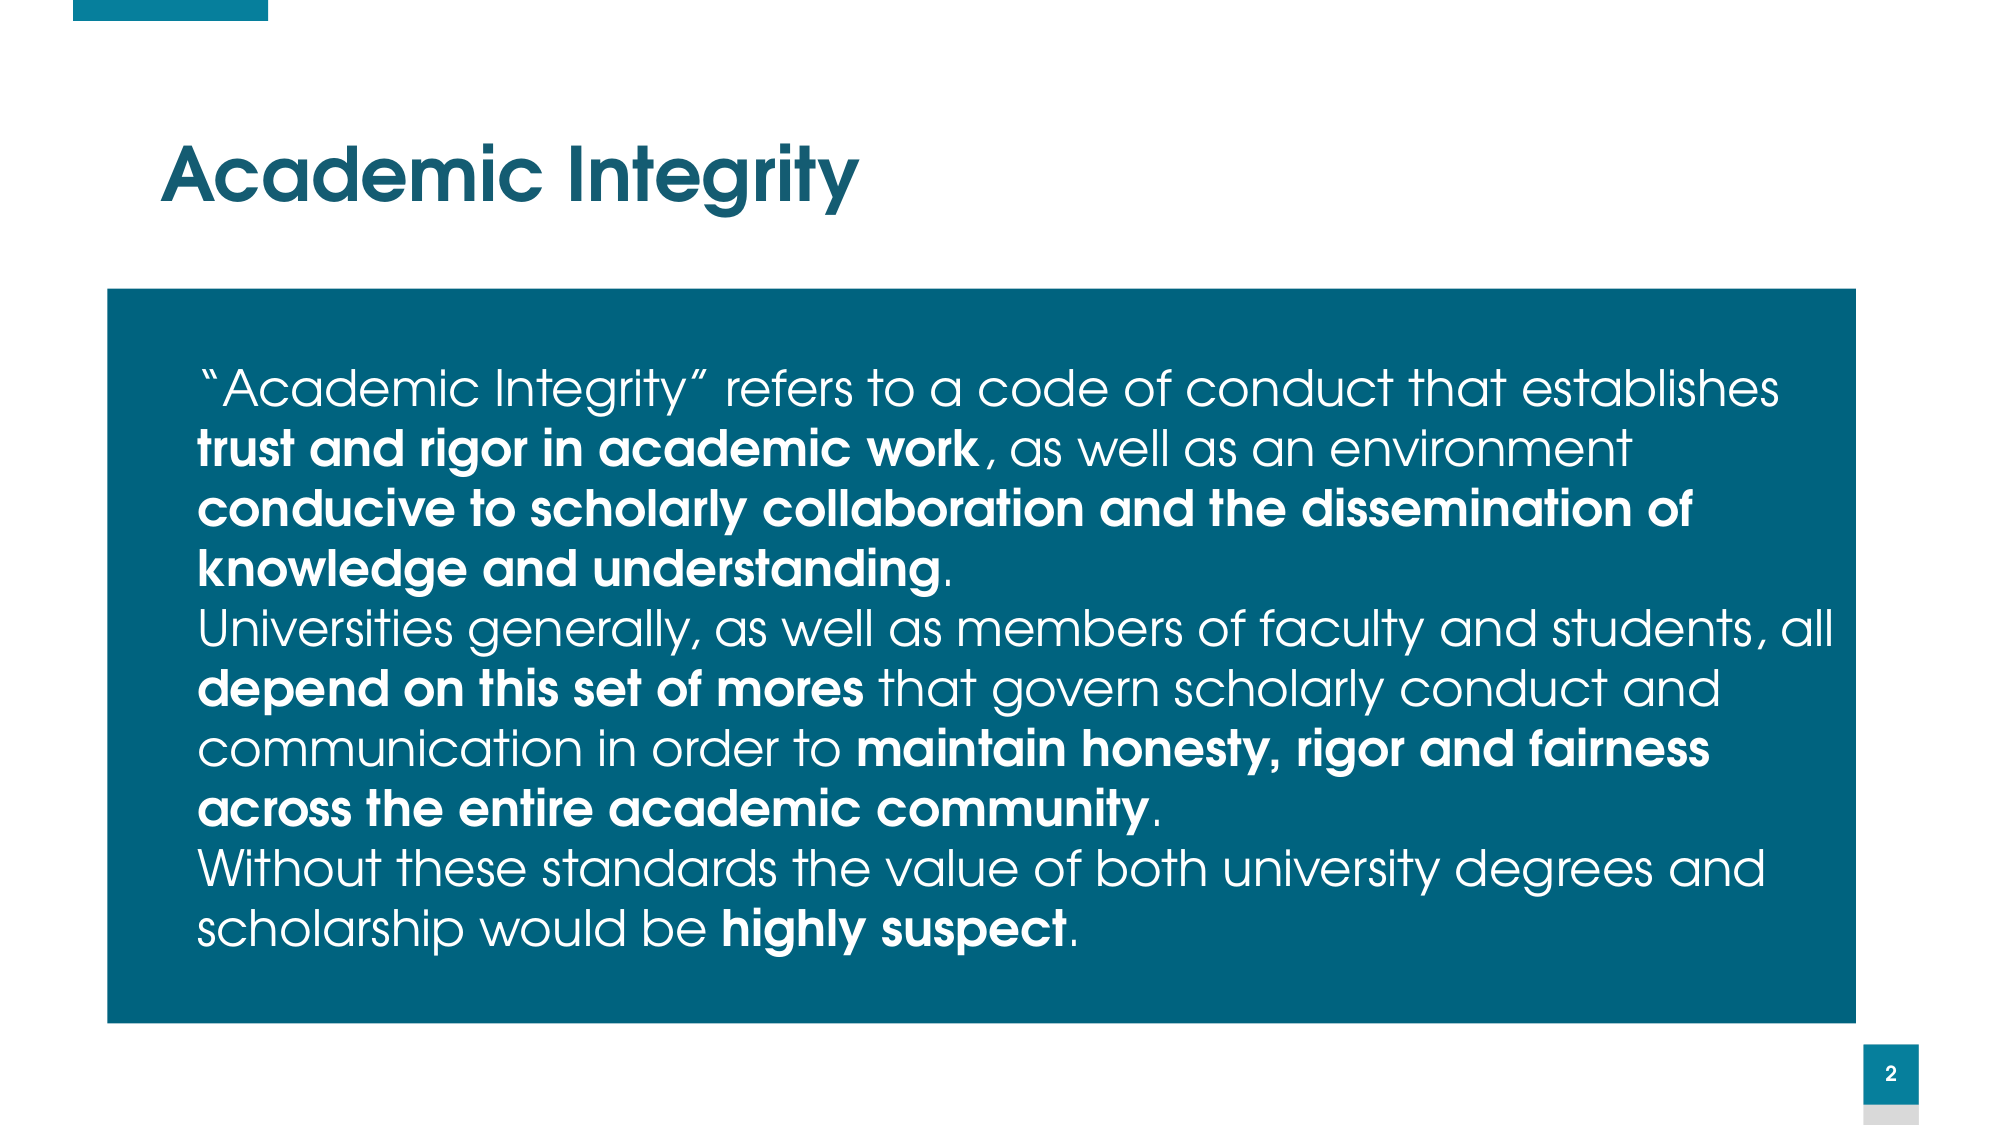

Academic Integrity

“Academic Integrity” refers to a code of conduct that establishes trust and rigor in academic work, as well as an environment conducive to scholarly collaboration and the dissemination of knowledge and understanding.
Universities generally, as well as members of faculty and students, all depend on this set of mores that govern scholarly conduct and communication in order to maintain honesty, rigor and fairness across the entire academic community.
Without these standards the value of both university degrees and scholarship would be highly suspect.